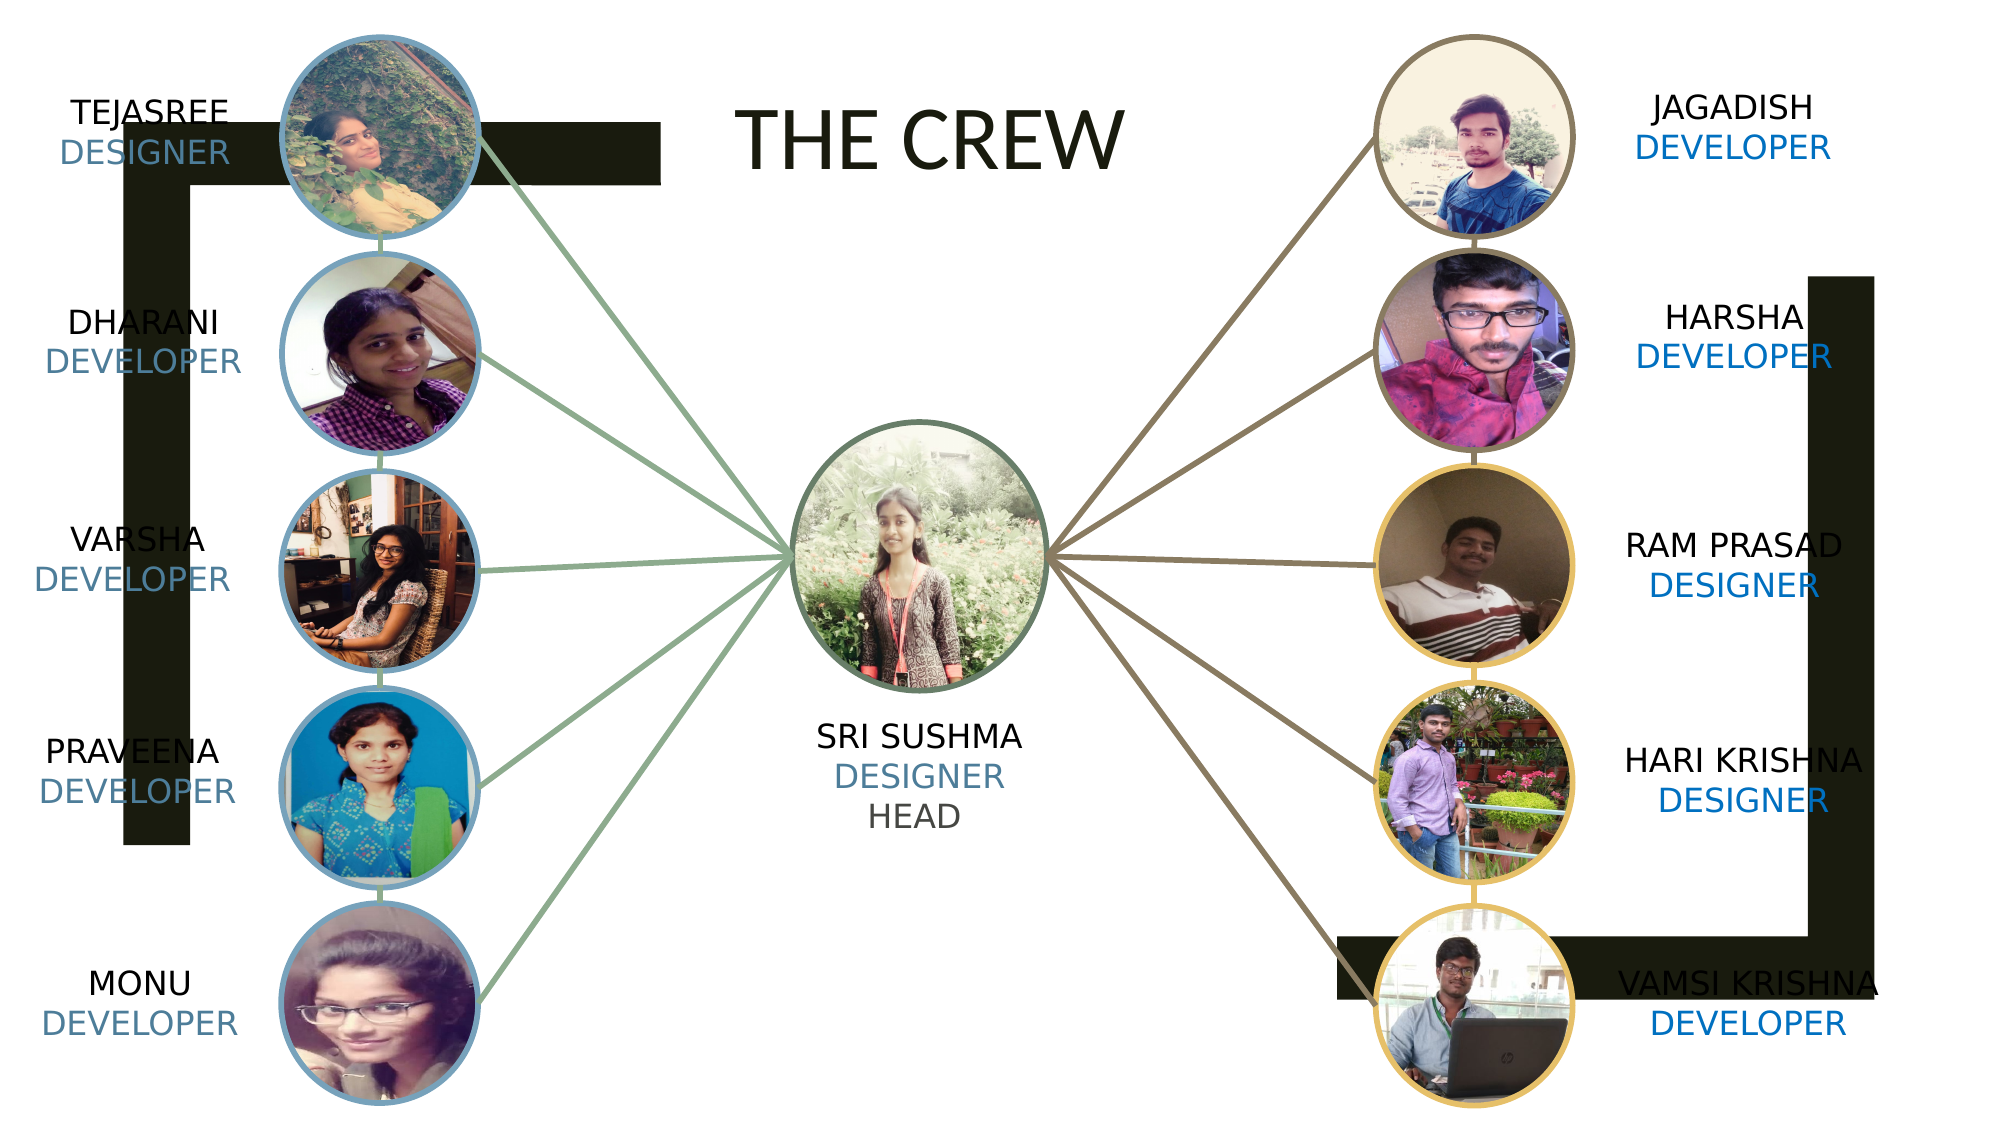

# THE CREW

JAGADISH
DEVELOPER
TEJASREE
DESIGNER

HARSHA
DEVELOPER
DHARANI
DEVELOPER

VARSHA
DEVELOPER
RAM PRASAD
DESIGNER

SRI SUSHMA
DESIGNER
HEAD
PRAVEENA
DEVELOPER
HARI KRISHNA
DESIGNER

MONU
DEVELOPER
VAMSI KRISHNA
DEVELOPER
LIFESTYLE
3